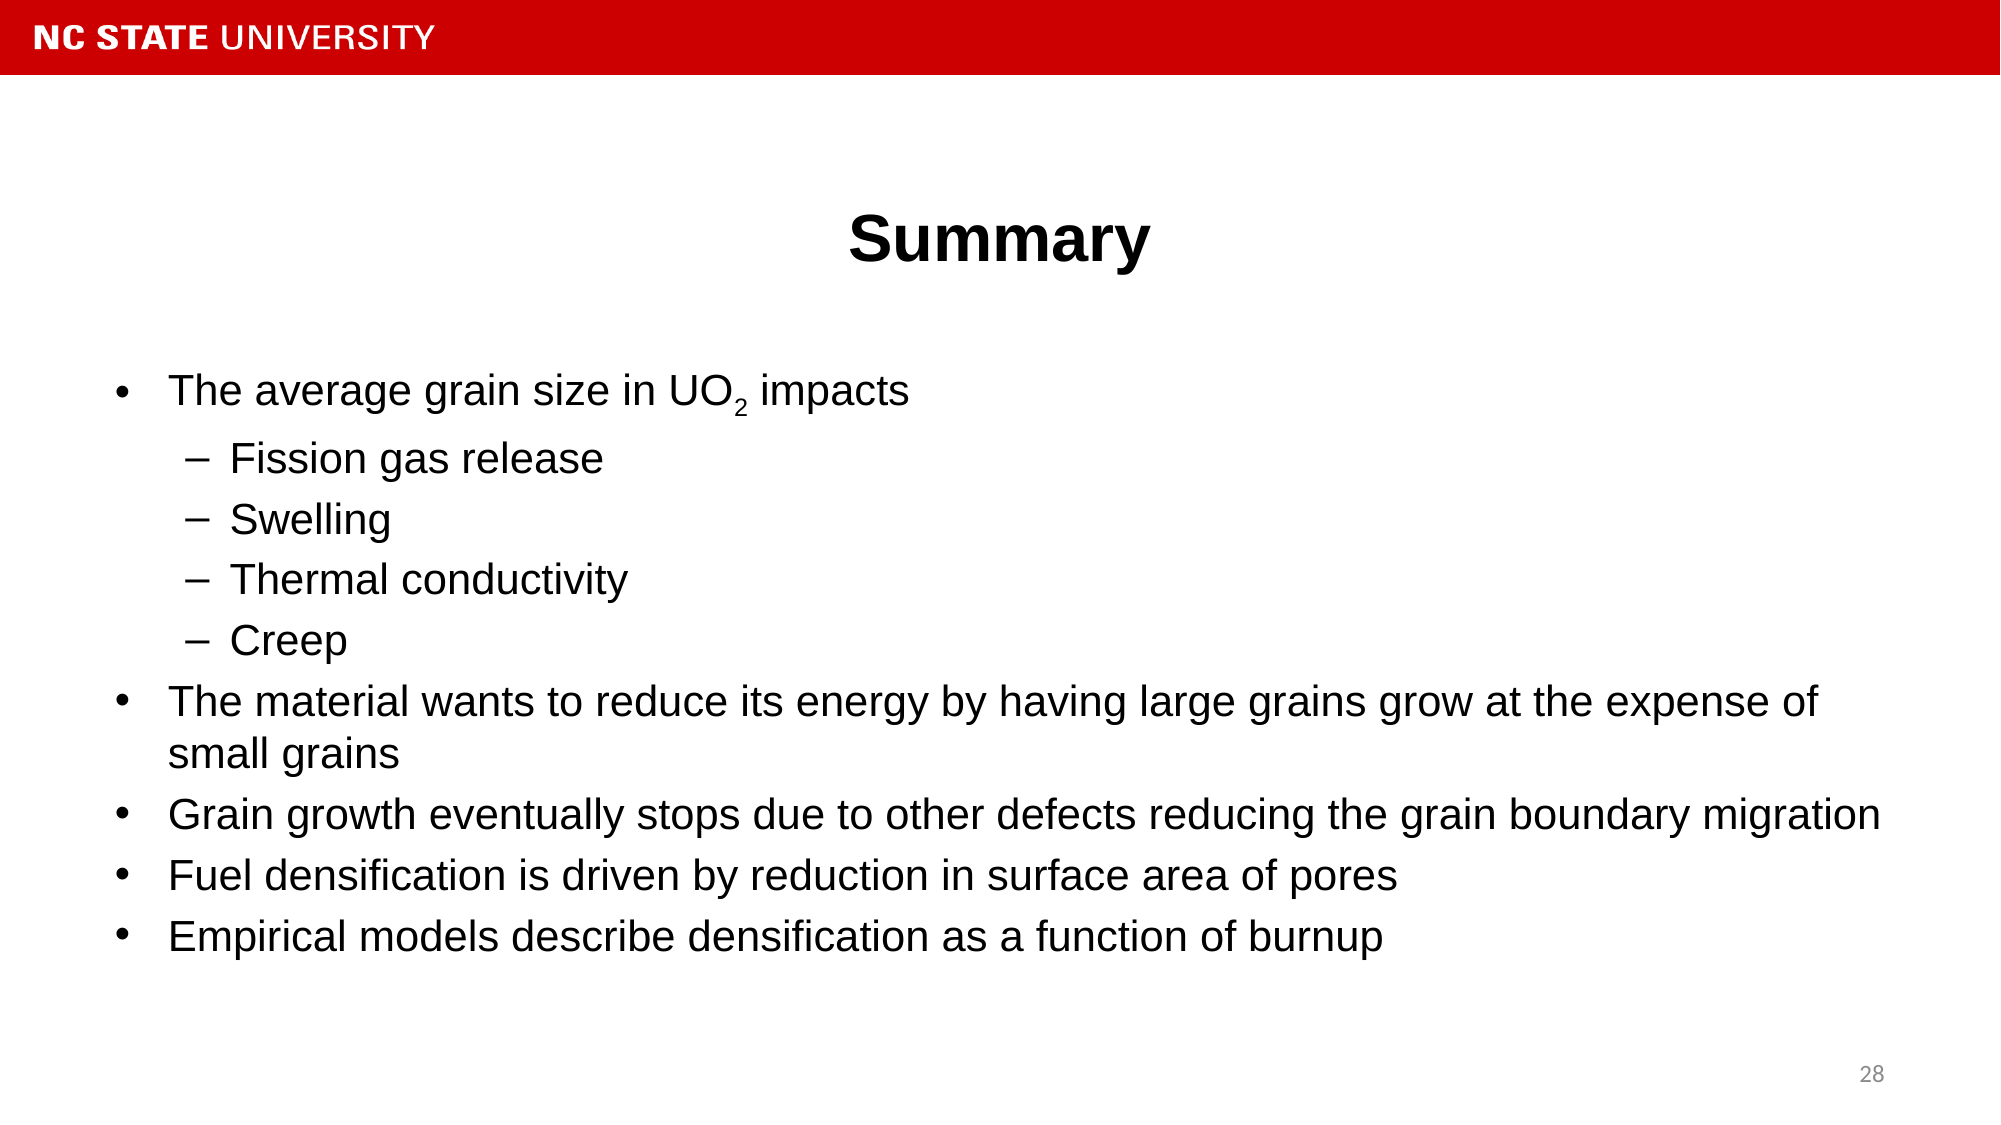

# Summary
The average grain size in UO2 impacts
Fission gas release
Swelling
Thermal conductivity
Creep
The material wants to reduce its energy by having large grains grow at the expense of small grains
Grain growth eventually stops due to other defects reducing the grain boundary migration
Fuel densification is driven by reduction in surface area of pores
Empirical models describe densification as a function of burnup

28